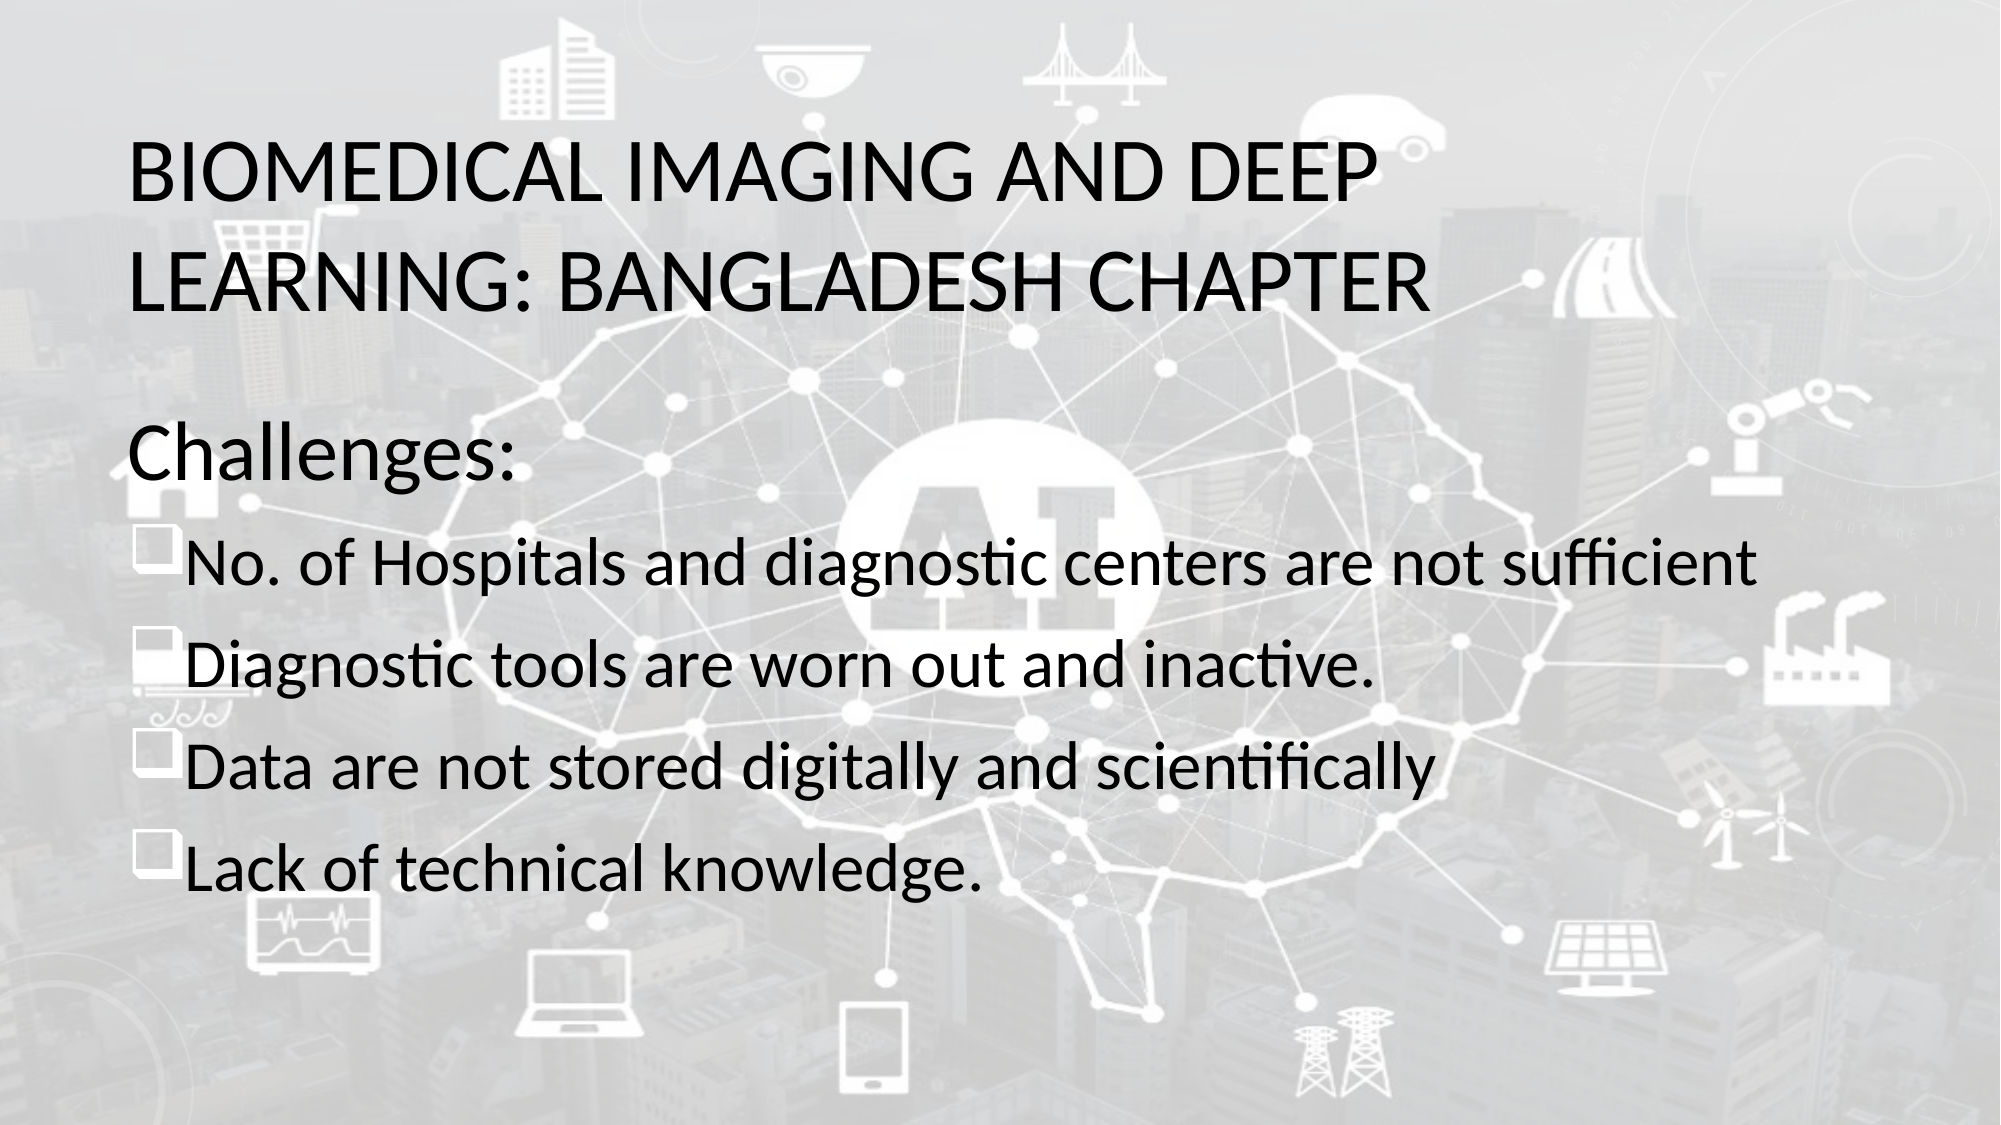

# Biomedical imaging and deep learning: Bangladesh chapter
Challenges:
No. of Hospitals and diagnostic centers are not sufficient
Diagnostic tools are worn out and inactive.
Data are not stored digitally and scientifically
Lack of technical knowledge.